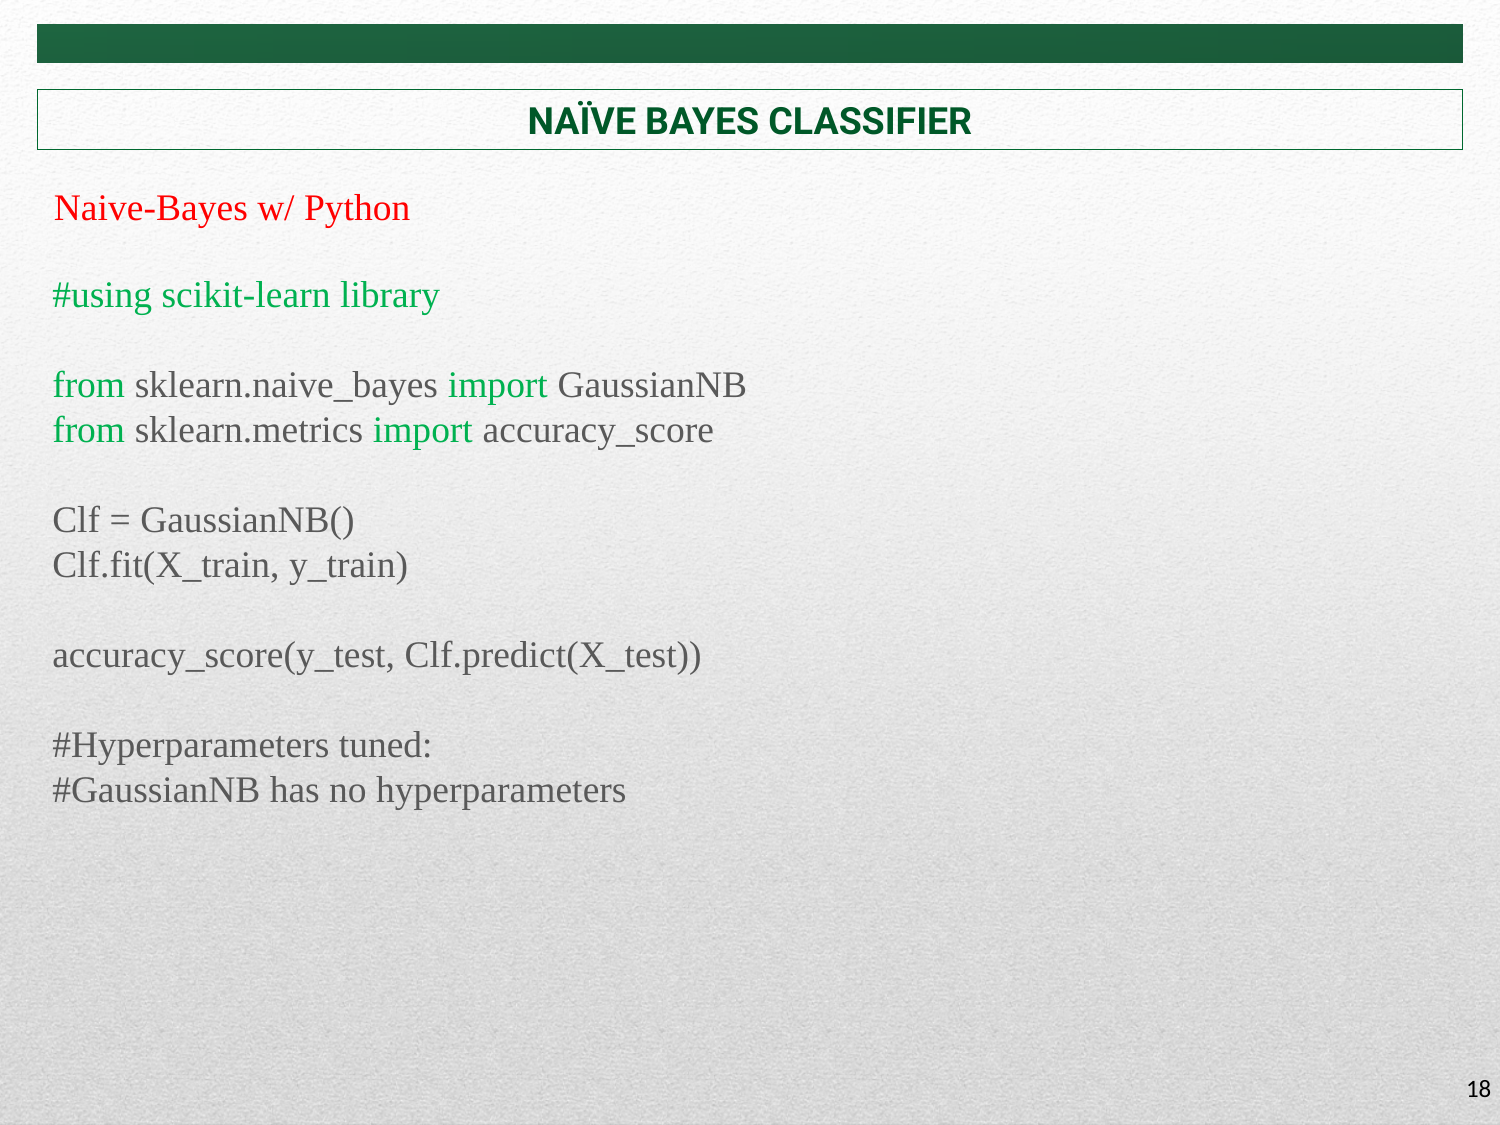

# NAÏVE BAYES CLASSIFIER
Naive-Bayes w/ Python
#using scikit-learn library

from sklearn.naive_bayes import GaussianNB
from sklearn.metrics import accuracy_score

Clf = GaussianNB()
Clf.fit(X_train, y_train)

accuracy_score(y_test, Clf.predict(X_test))

#Hyperparameters tuned:
#GaussianNB has no hyperparameters
18